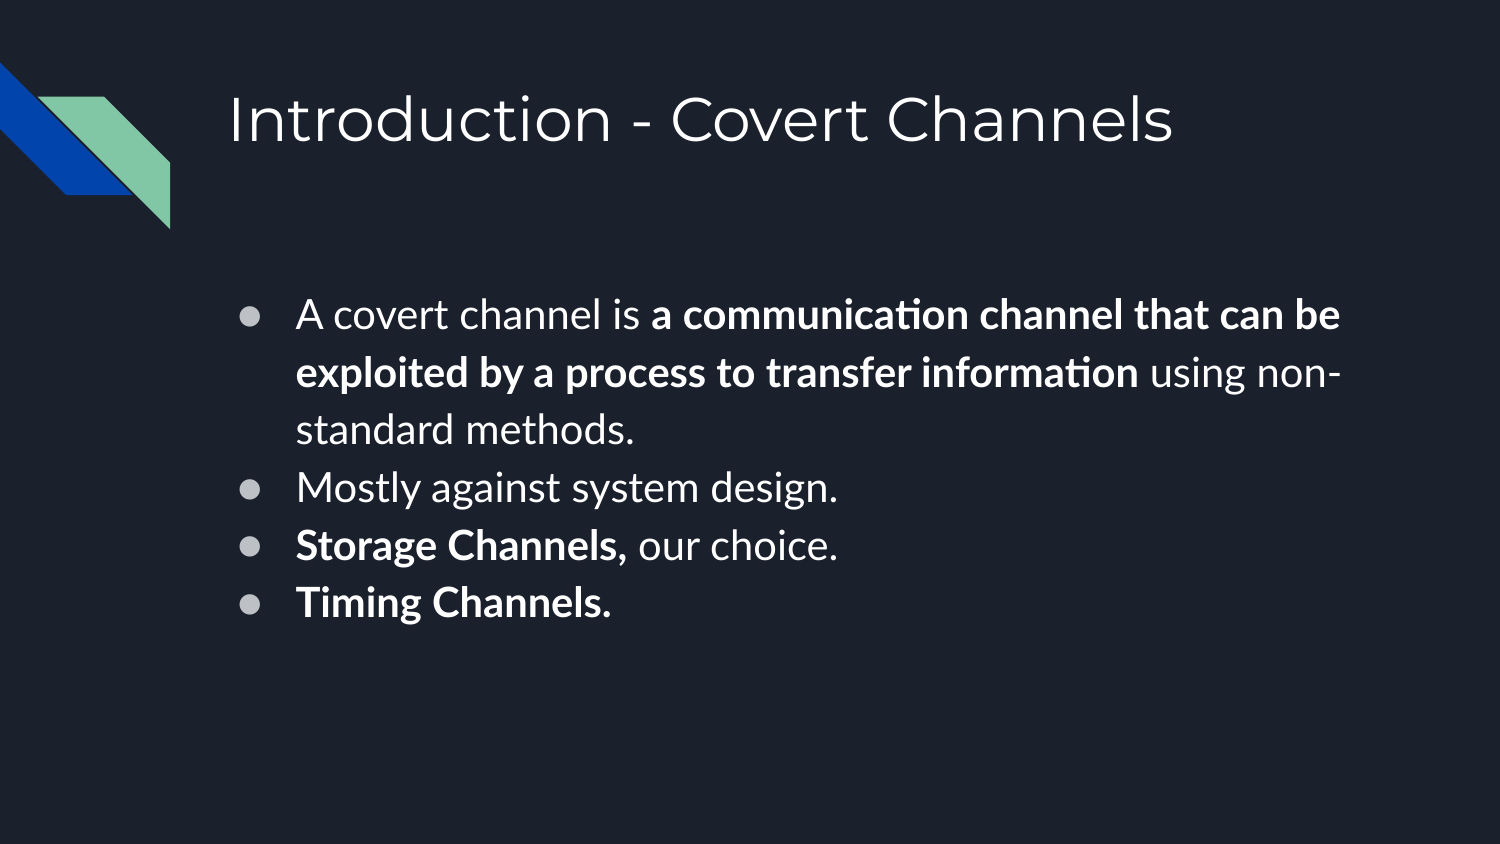

# Introduction - Covert Channels
A covert channel is a communication channel that can be exploited by a process to transfer information using non-standard methods.
Mostly against system design.
Storage Channels, our choice.
Timing Channels.